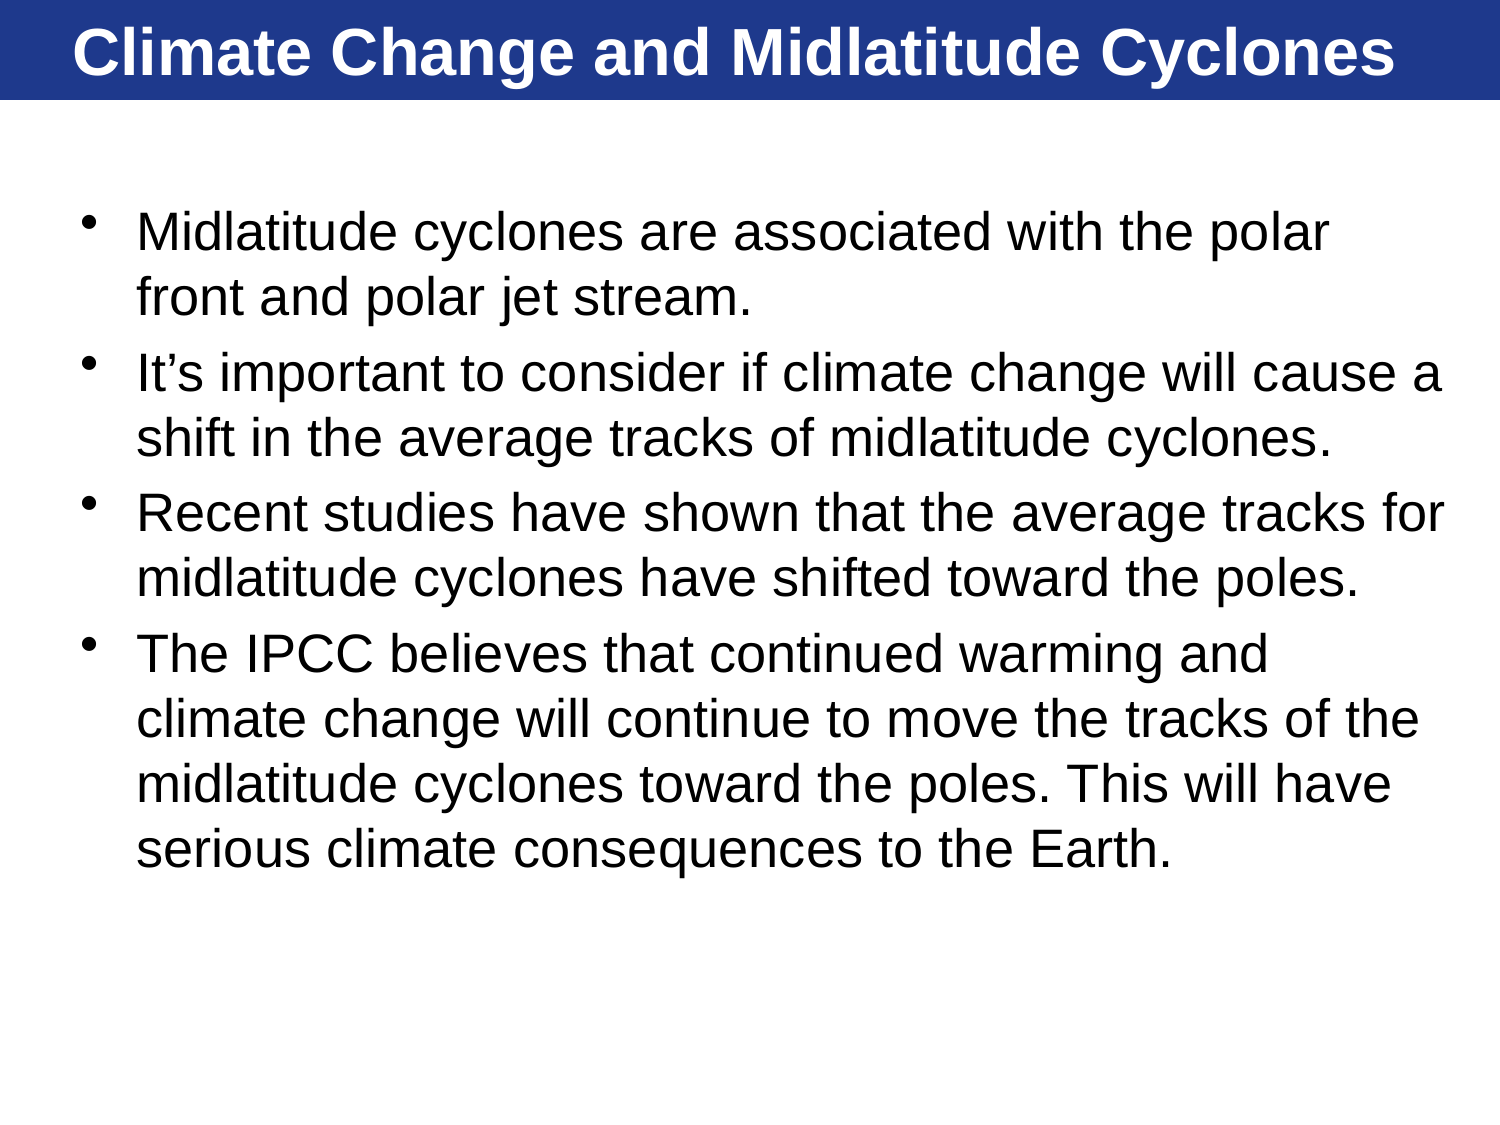

# Climate Change and Midlatitude Cyclones
Midlatitude cyclones are associated with the polar front and polar jet stream.
It’s important to consider if climate change will cause a shift in the average tracks of midlatitude cyclones.
Recent studies have shown that the average tracks for midlatitude cyclones have shifted toward the poles.
The IPCC believes that continued warming and climate change will continue to move the tracks of the midlatitude cyclones toward the poles. This will have serious climate consequences to the Earth.